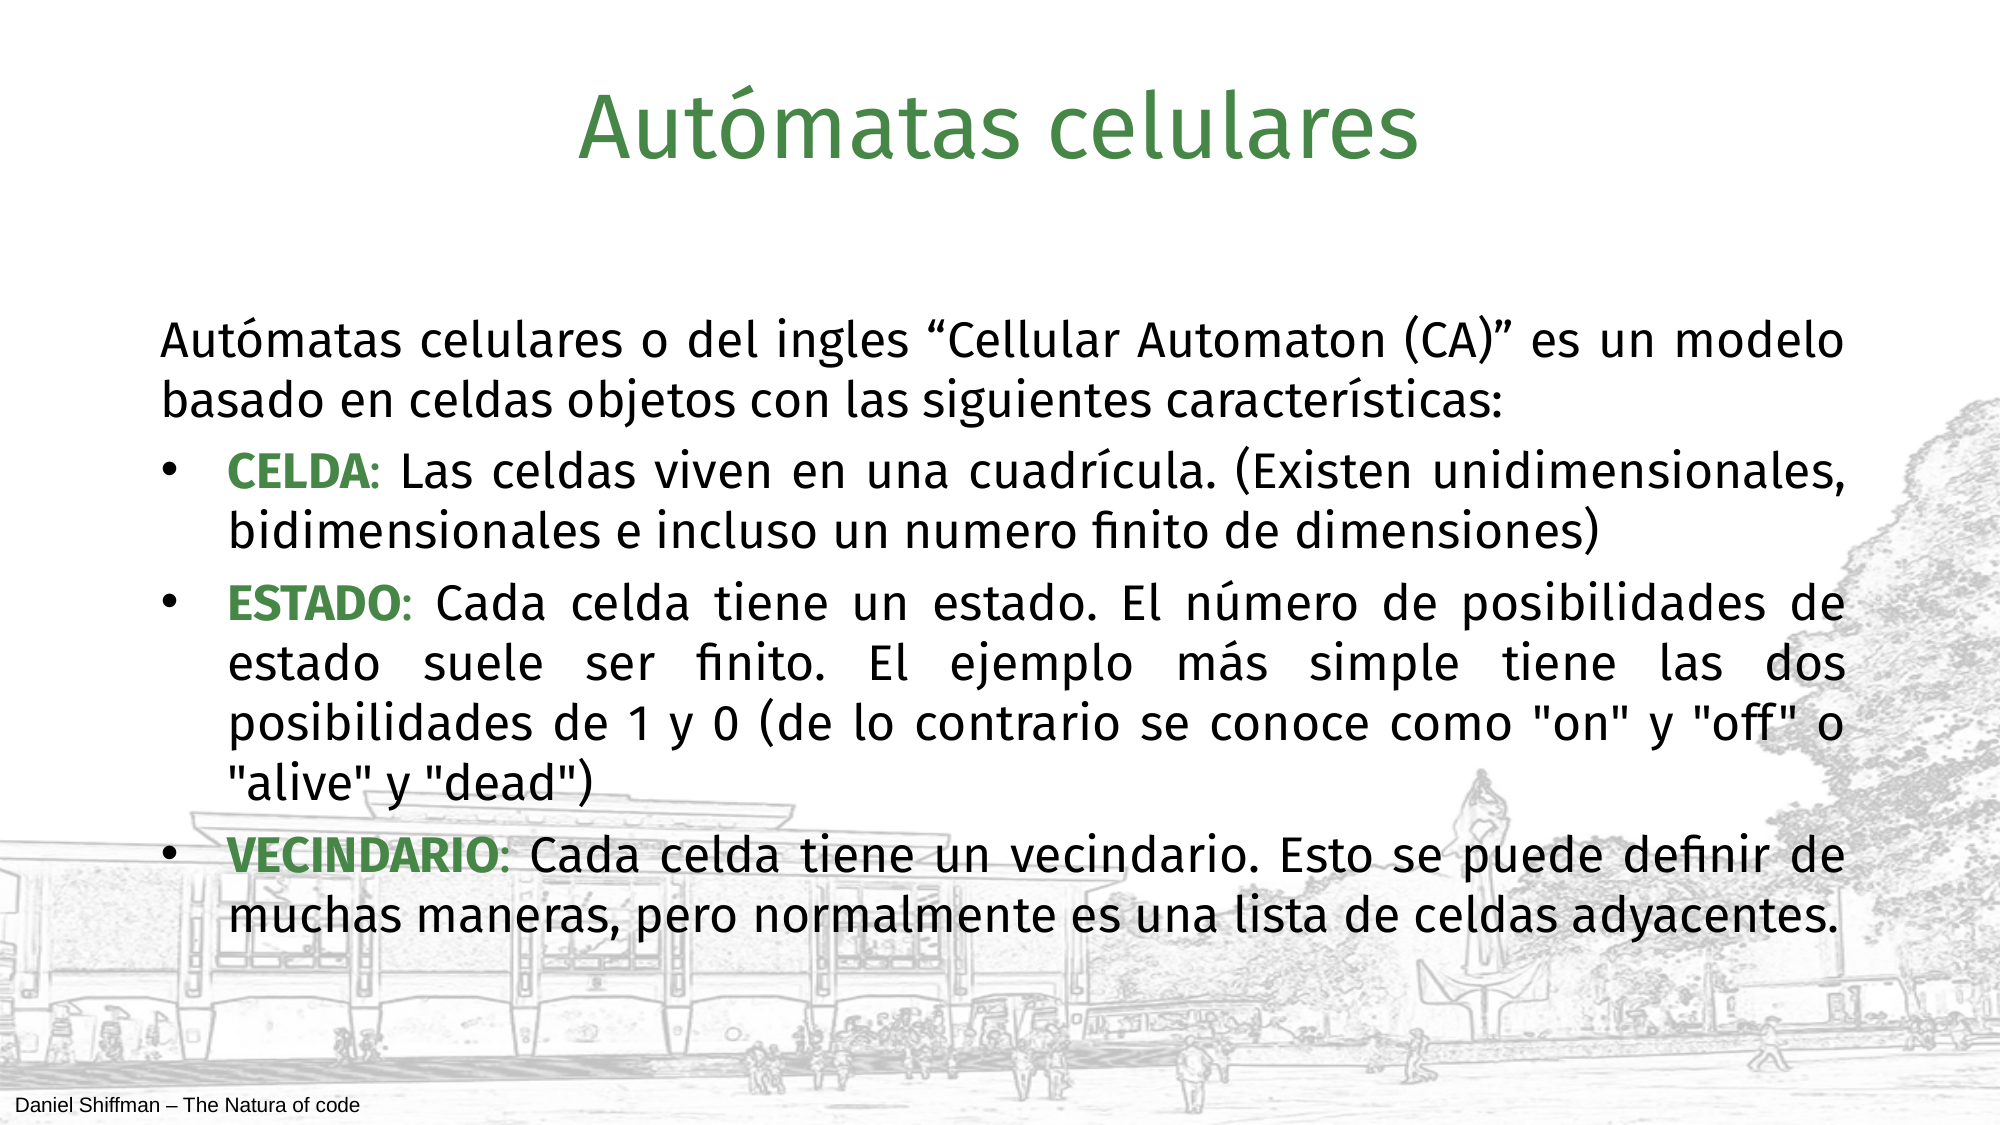

# Autómatas celulares
Autómatas celulares o del ingles “Cellular Automaton (CA)” es un modelo basado en celdas objetos con las siguientes características:
CELDA: Las celdas viven en una cuadrícula. (Existen unidimensionales, bidimensionales e incluso un numero finito de dimensiones)
ESTADO: Cada celda tiene un estado. El número de posibilidades de estado suele ser finito. El ejemplo más simple tiene las dos posibilidades de 1 y 0 (de lo contrario se conoce como "on" y "off" o "alive" y "dead")
VECINDARIO: Cada celda tiene un vecindario. Esto se puede definir de muchas maneras, pero normalmente es una lista de celdas adyacentes.
Daniel Shiffman – The Natura of code